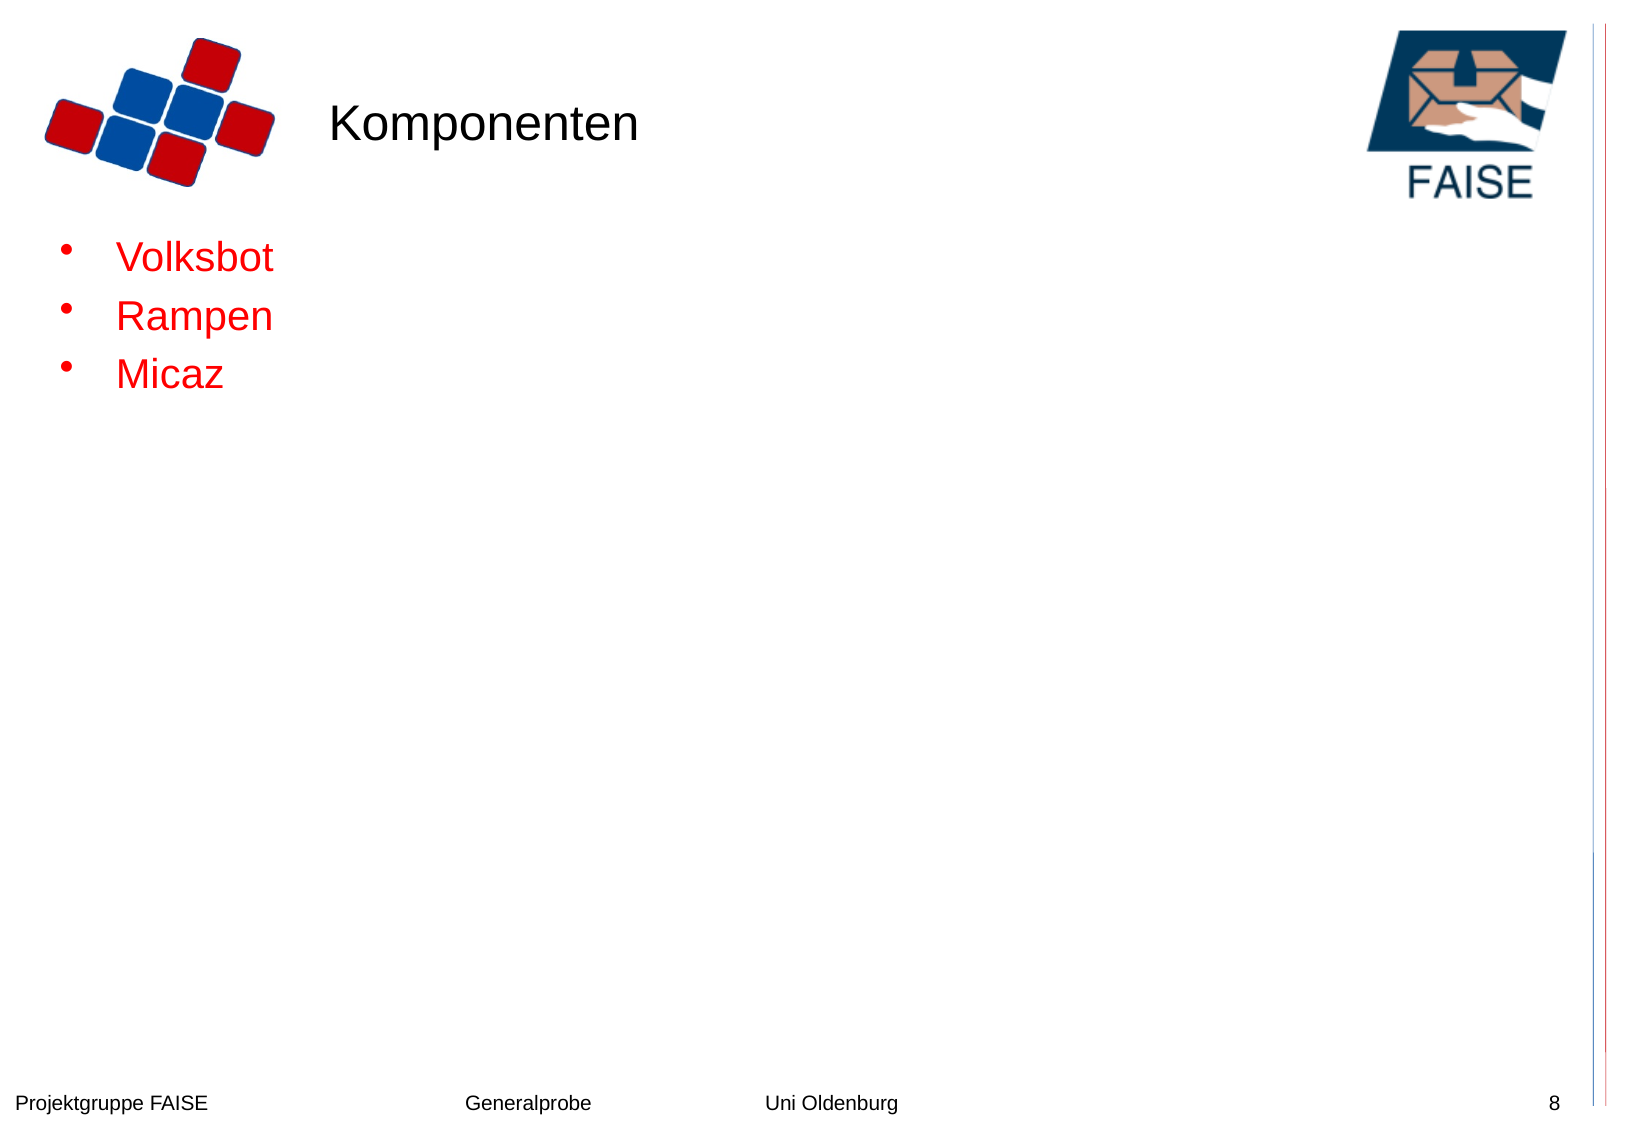

# Komponenten
Volksbot
Rampen
Micaz
Projektgruppe FAISE		Generalprobe		Uni Oldenburg
8